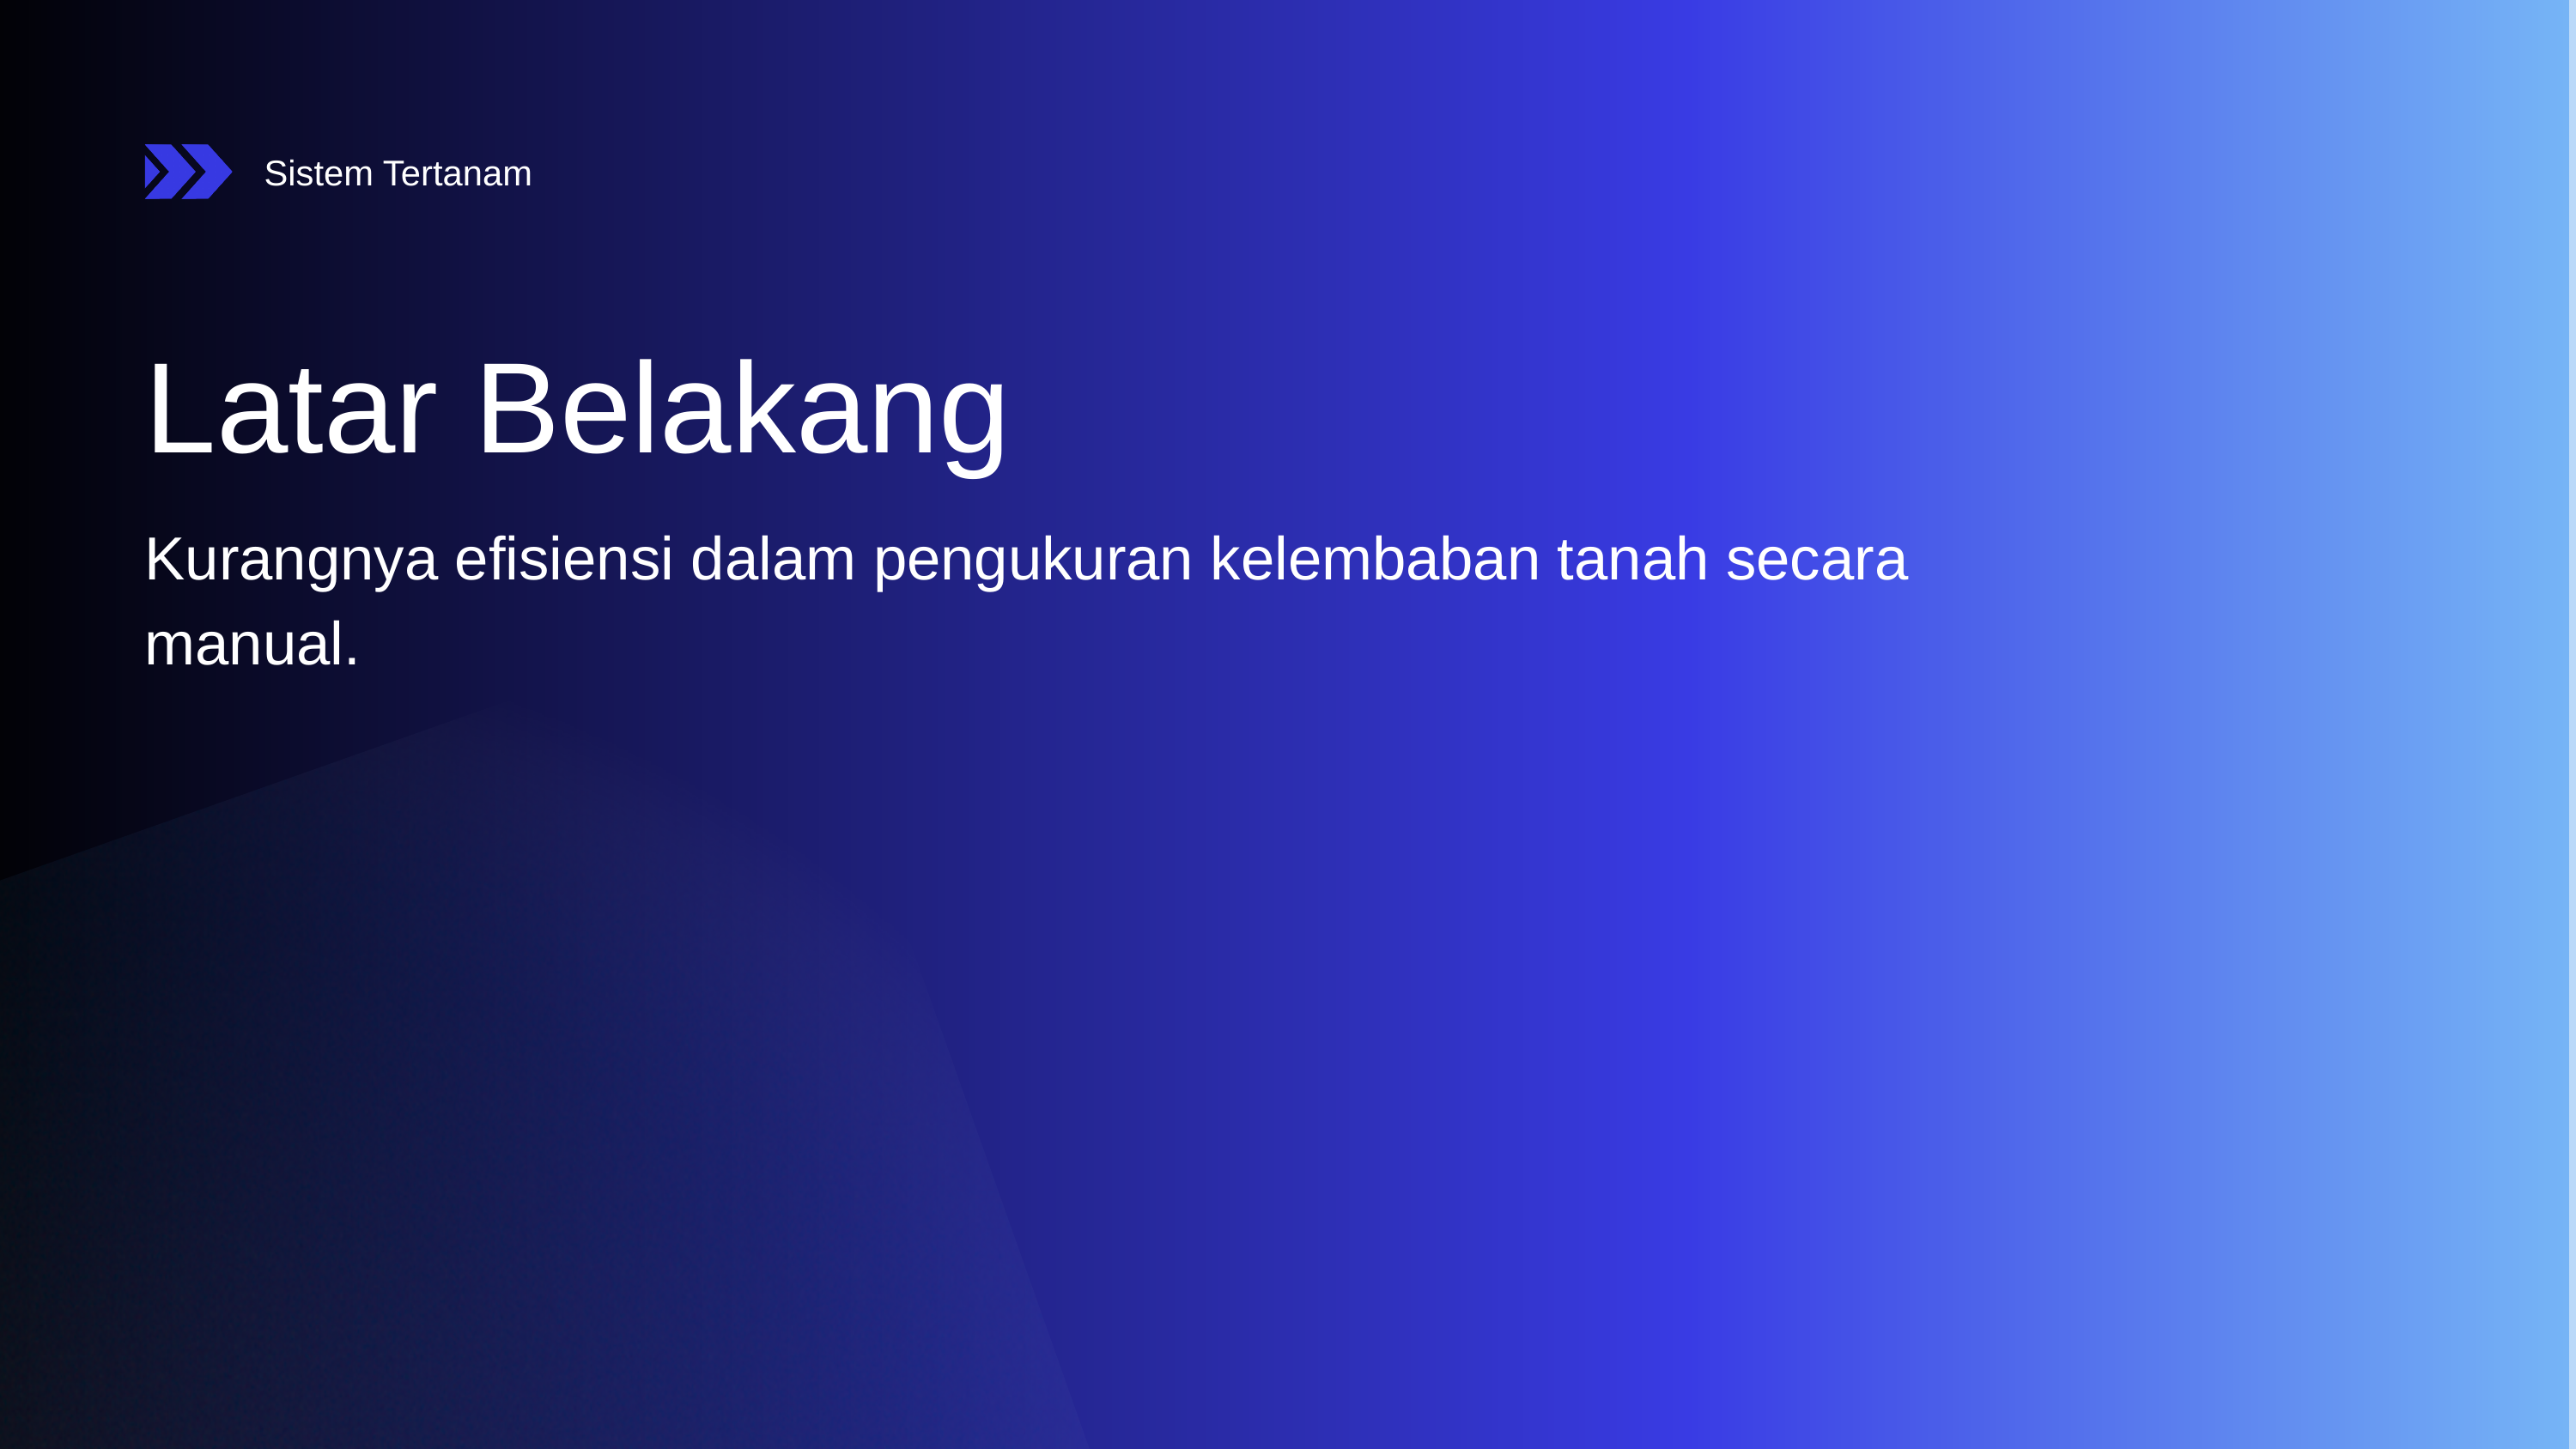

Sistem Tertanam
Latar Belakang
Kurangnya efisiensi dalam pengukuran kelembaban tanah secara manual.